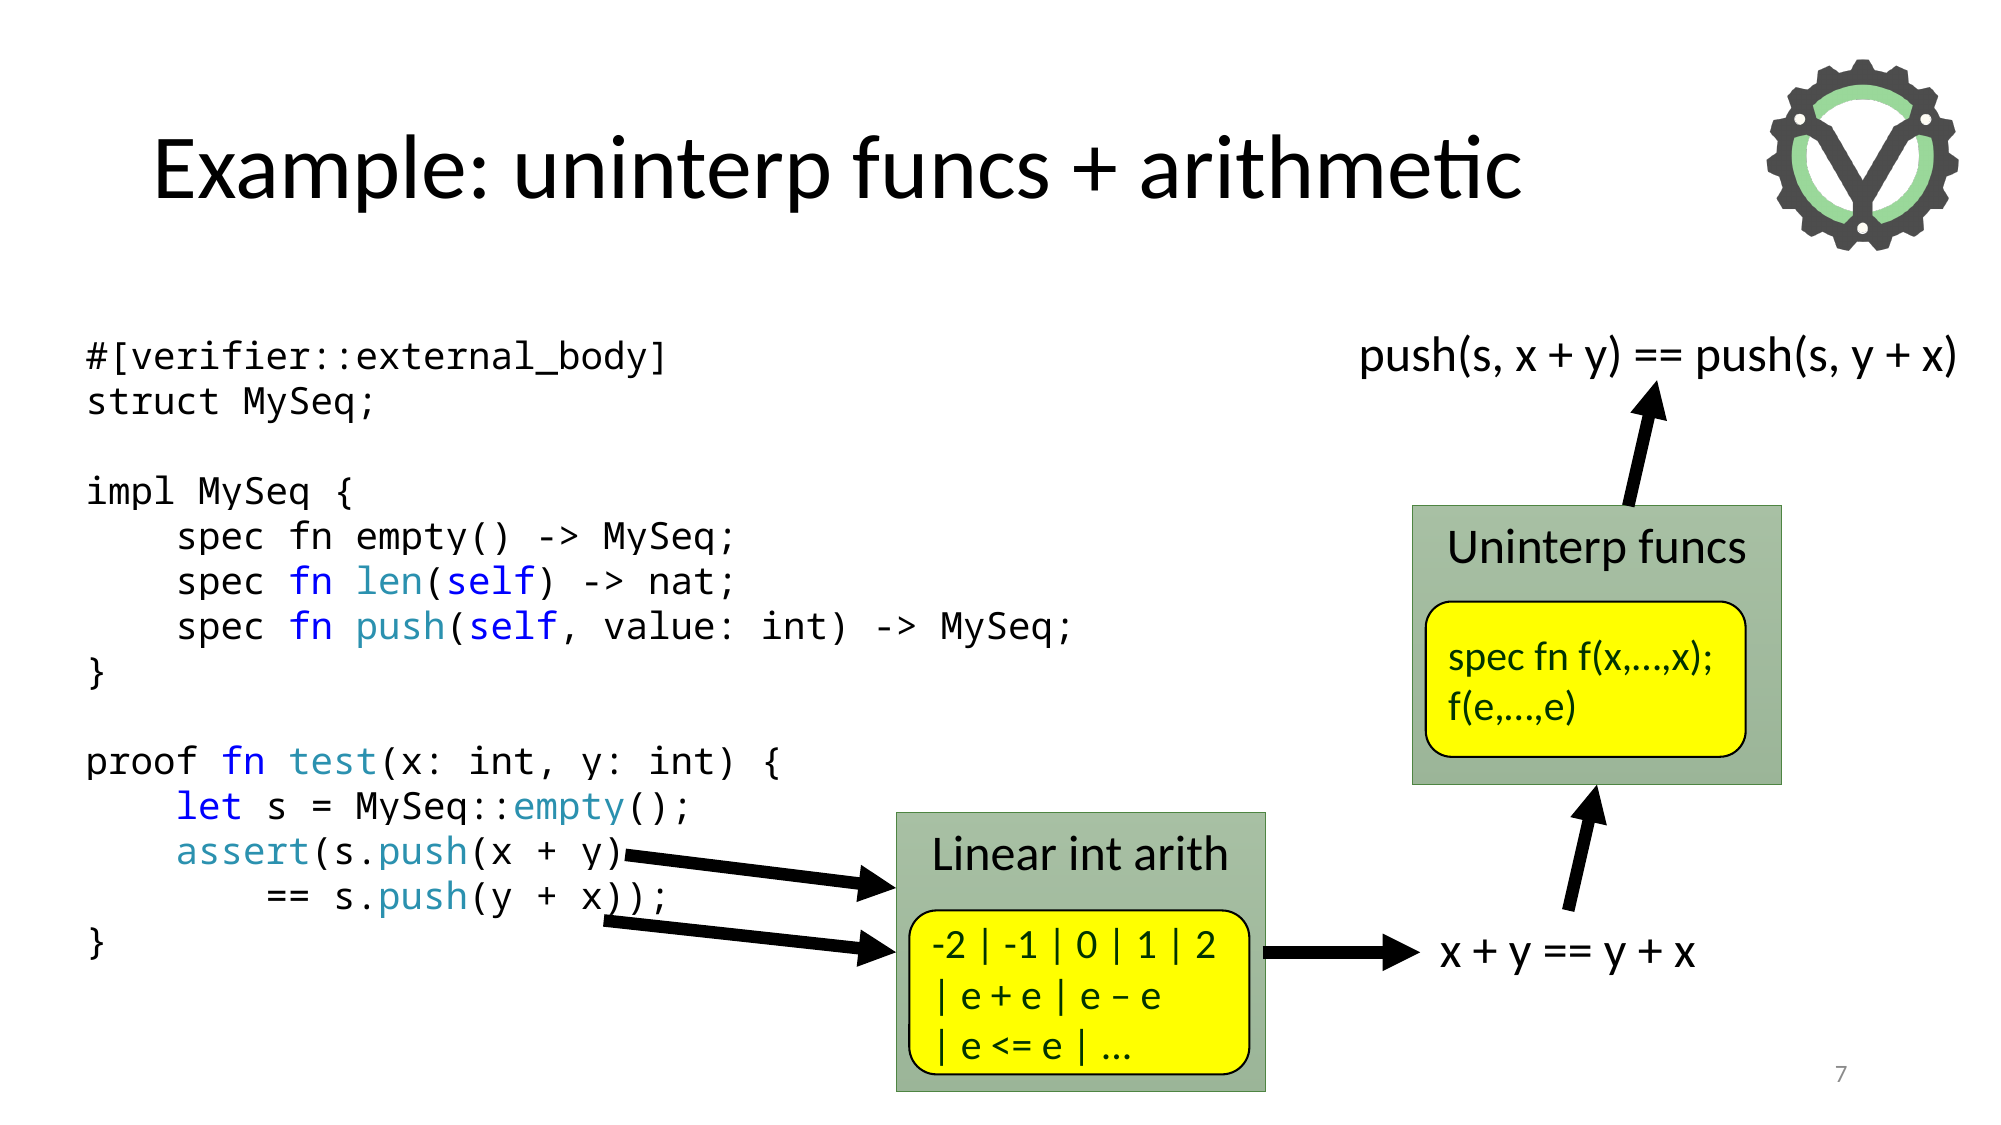

# Example: uninterp funcs + arithmetic
push(s, x + y) == push(s, y + x)
#[verifier::external_body]
struct MySeq;

impl MySeq {
    spec fn empty() -> MySeq;
    spec fn len(self) -> nat;
    spec fn push(self, value: int) -> MySeq;
}

proof fn test(x: int, y: int) {
    let s = MySeq::empty();
    assert(s.push(x + y)
        == s.push(y + x));
}
Uninterp funcs

spec fn f(x,…,x);
f(e,…,e)
Linear int arith

-2 | -1 | 0 | 1 | 2
| e + e | e – e
| e <= e | ...
x + y == y + x
7